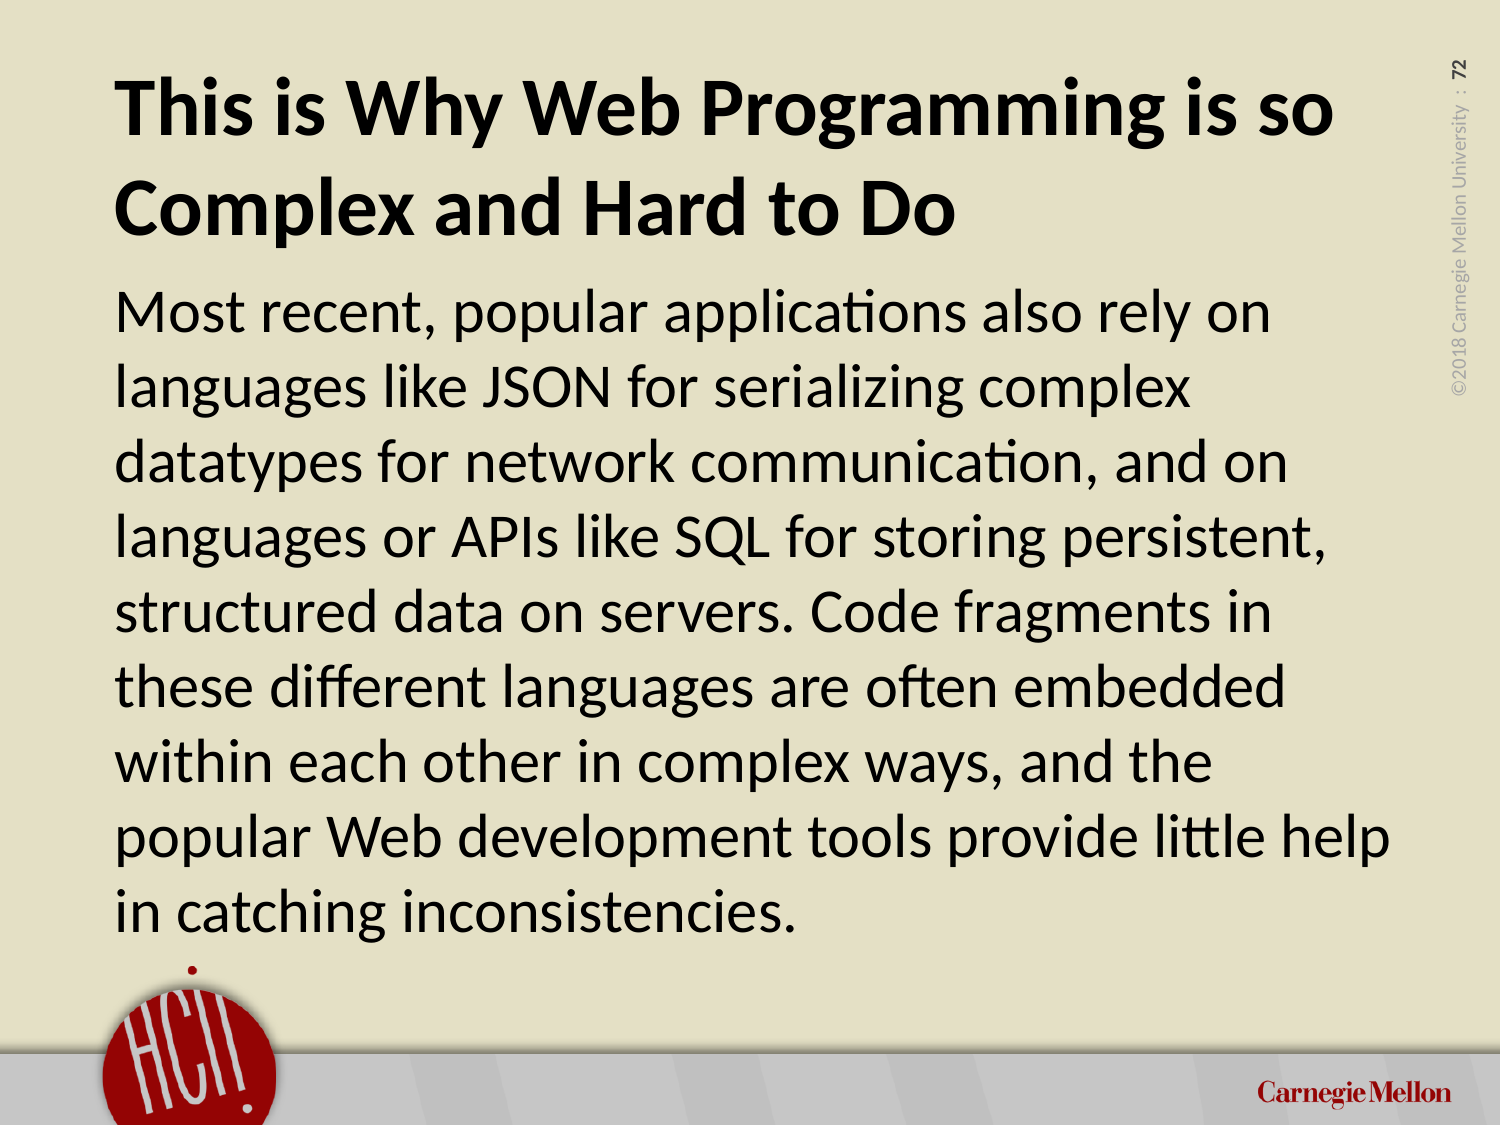

# This is Why Web Programming is so Complex and Hard to Do
Most recent, popular applications also rely on languages like JSON for serializing complex datatypes for network communication, and on languages or APIs like SQL for storing persistent, structured data on servers. Code fragments in these different languages are often embedded within each other in complex ways, and the popular Web development tools provide little help in catching inconsistencies.